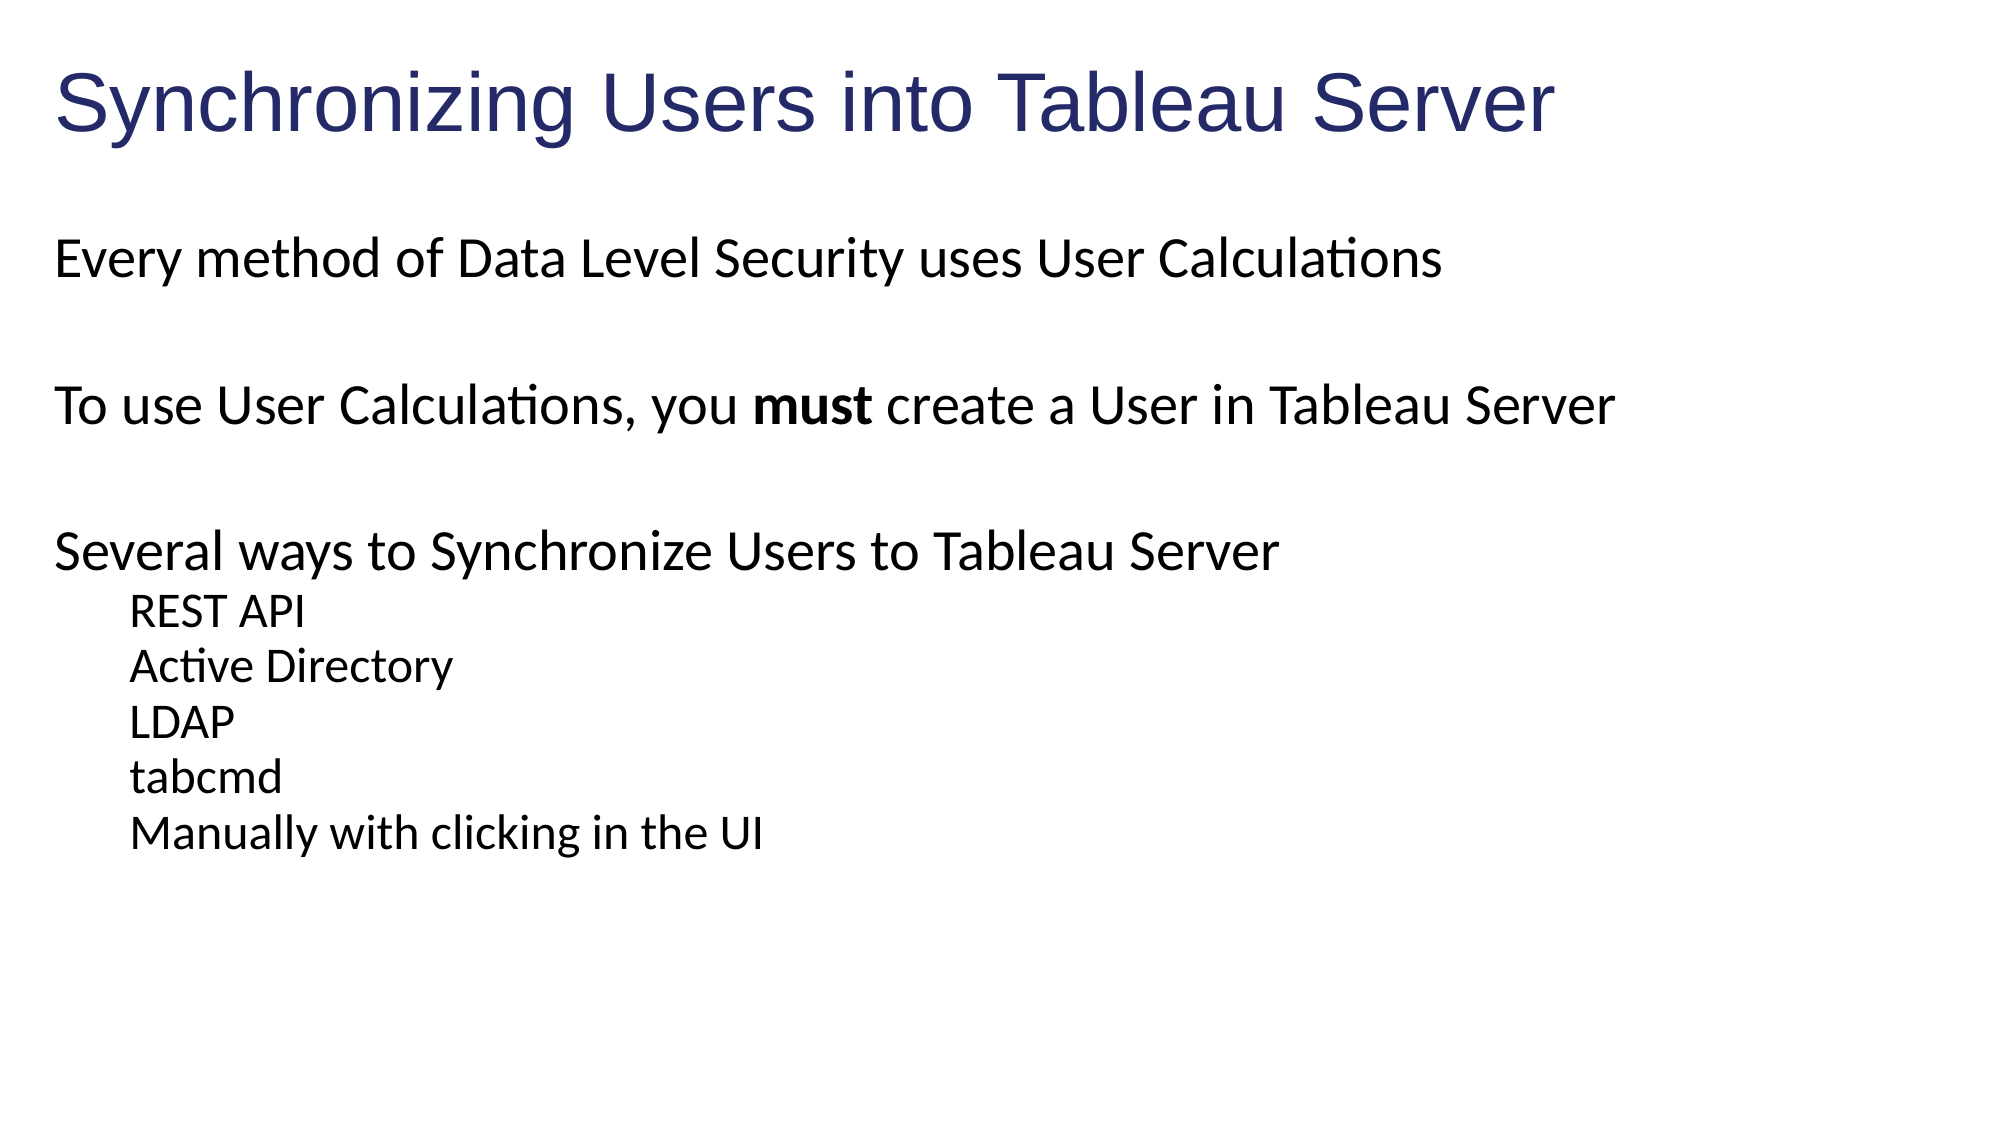

# Synchronizing Users into Tableau Server
Every method of Data Level Security uses User Calculations

To use User Calculations, you must create a User in Tableau Server

Several ways to Synchronize Users to Tableau Server
REST API
Active Directory
LDAP
tabcmd
Manually with clicking in the UI